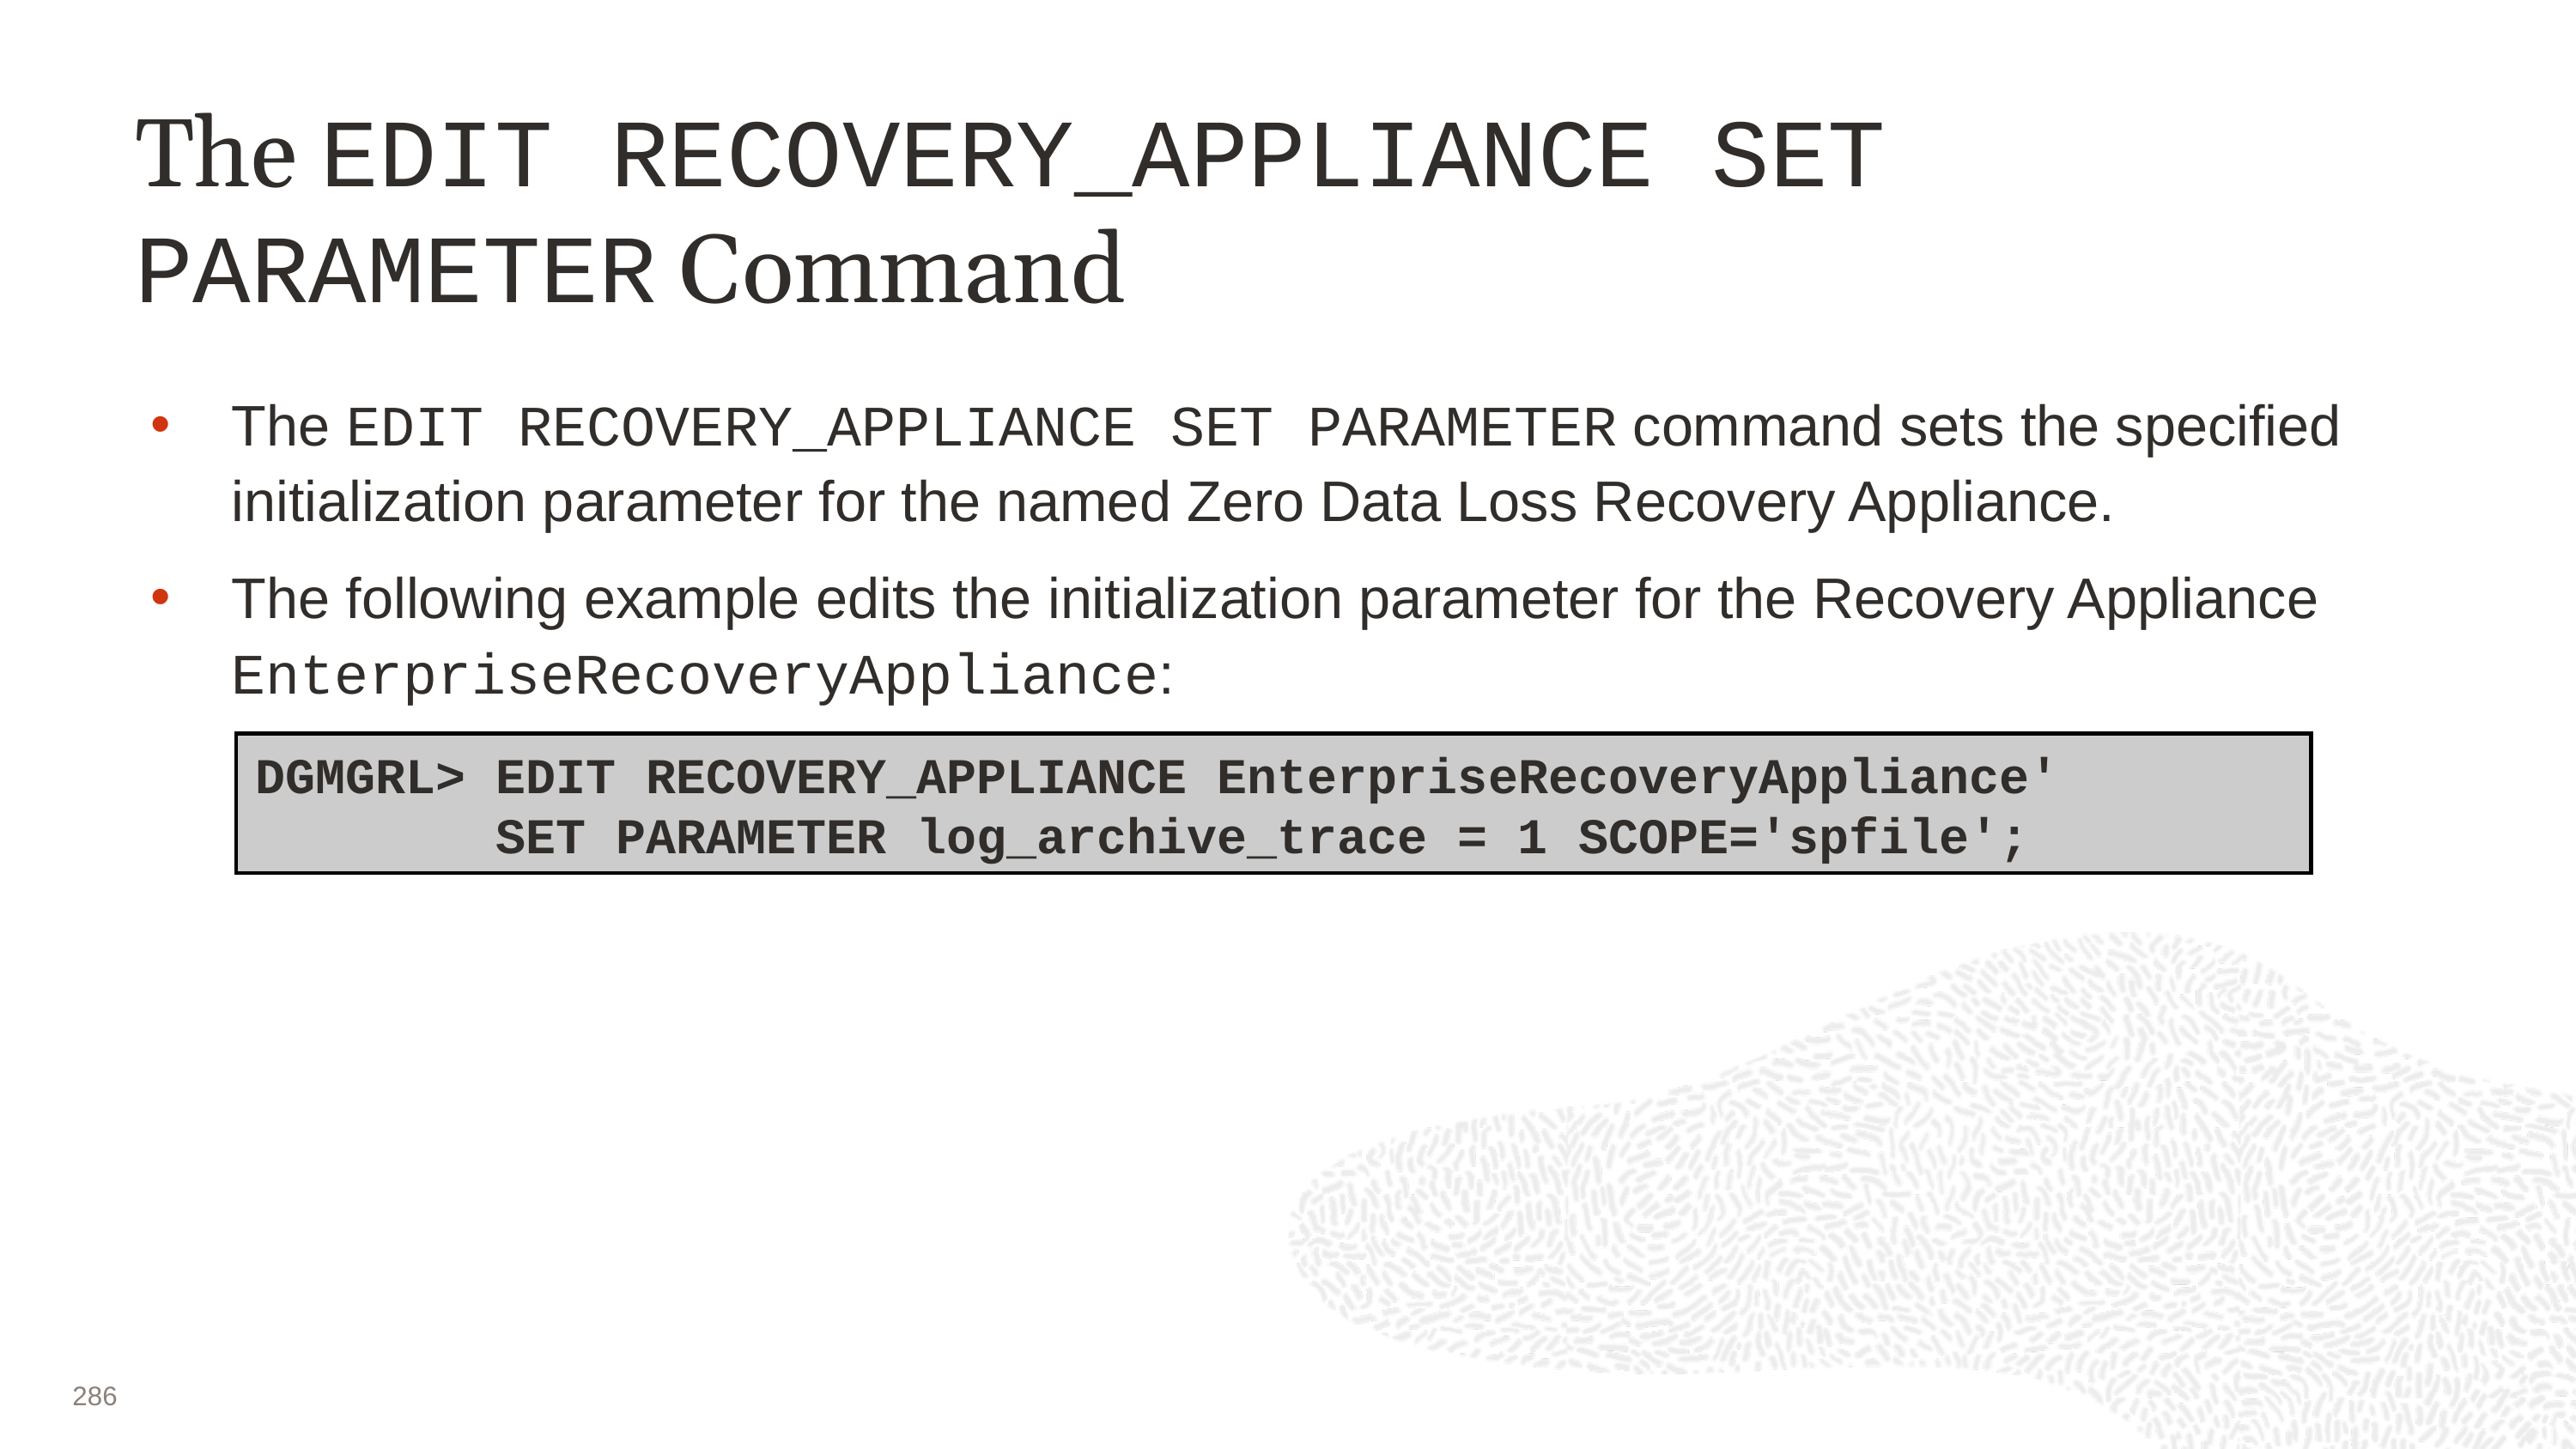

# The EDIT RECOVERY_APPLIANCE SET PARAMETER Command
The EDIT RECOVERY_APPLIANCE SET PARAMETER command sets the specified initialization parameter for the named Zero Data Loss Recovery Appliance.
The following example edits the initialization parameter for the Recovery Appliance EnterpriseRecoveryAppliance:
DGMGRL> EDIT RECOVERY_APPLIANCE EnterpriseRecoveryAppliance'
        SET PARAMETER log_archive_trace = 1 SCOPE='spfile';